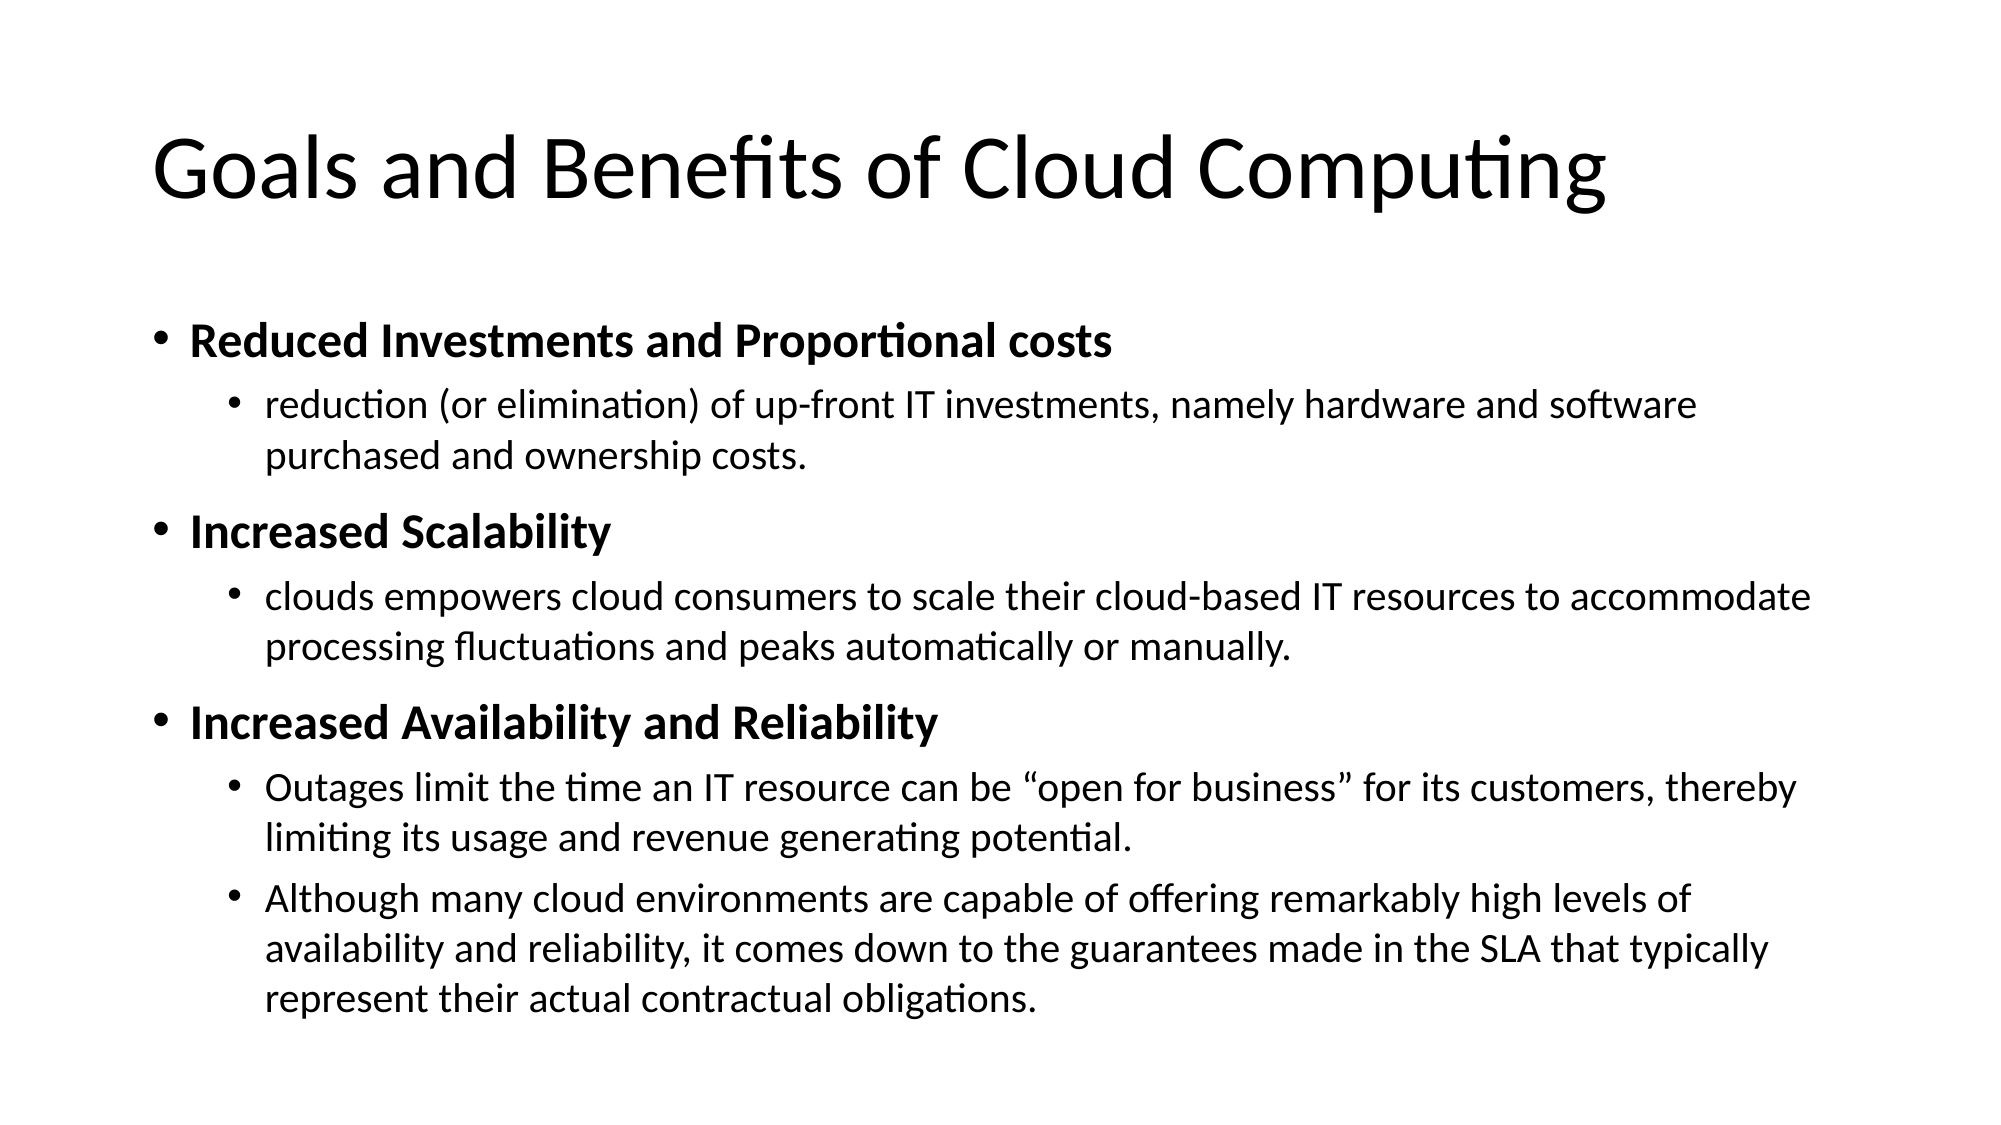

# Goals and Benefits of Cloud Computing
Reduced Investments and Proportional costs
reduction (or elimination) of up-front IT investments, namely hardware and software purchased and ownership costs.
Increased Scalability
clouds empowers cloud consumers to scale their cloud-based IT resources to accommodate processing fluctuations and peaks automatically or manually.
Increased Availability and Reliability
Outages limit the time an IT resource can be “open for business” for its customers, thereby limiting its usage and revenue generating potential.
Although many cloud environments are capable of offering remarkably high levels of availability and reliability, it comes down to the guarantees made in the SLA that typically represent their actual contractual obligations.

85